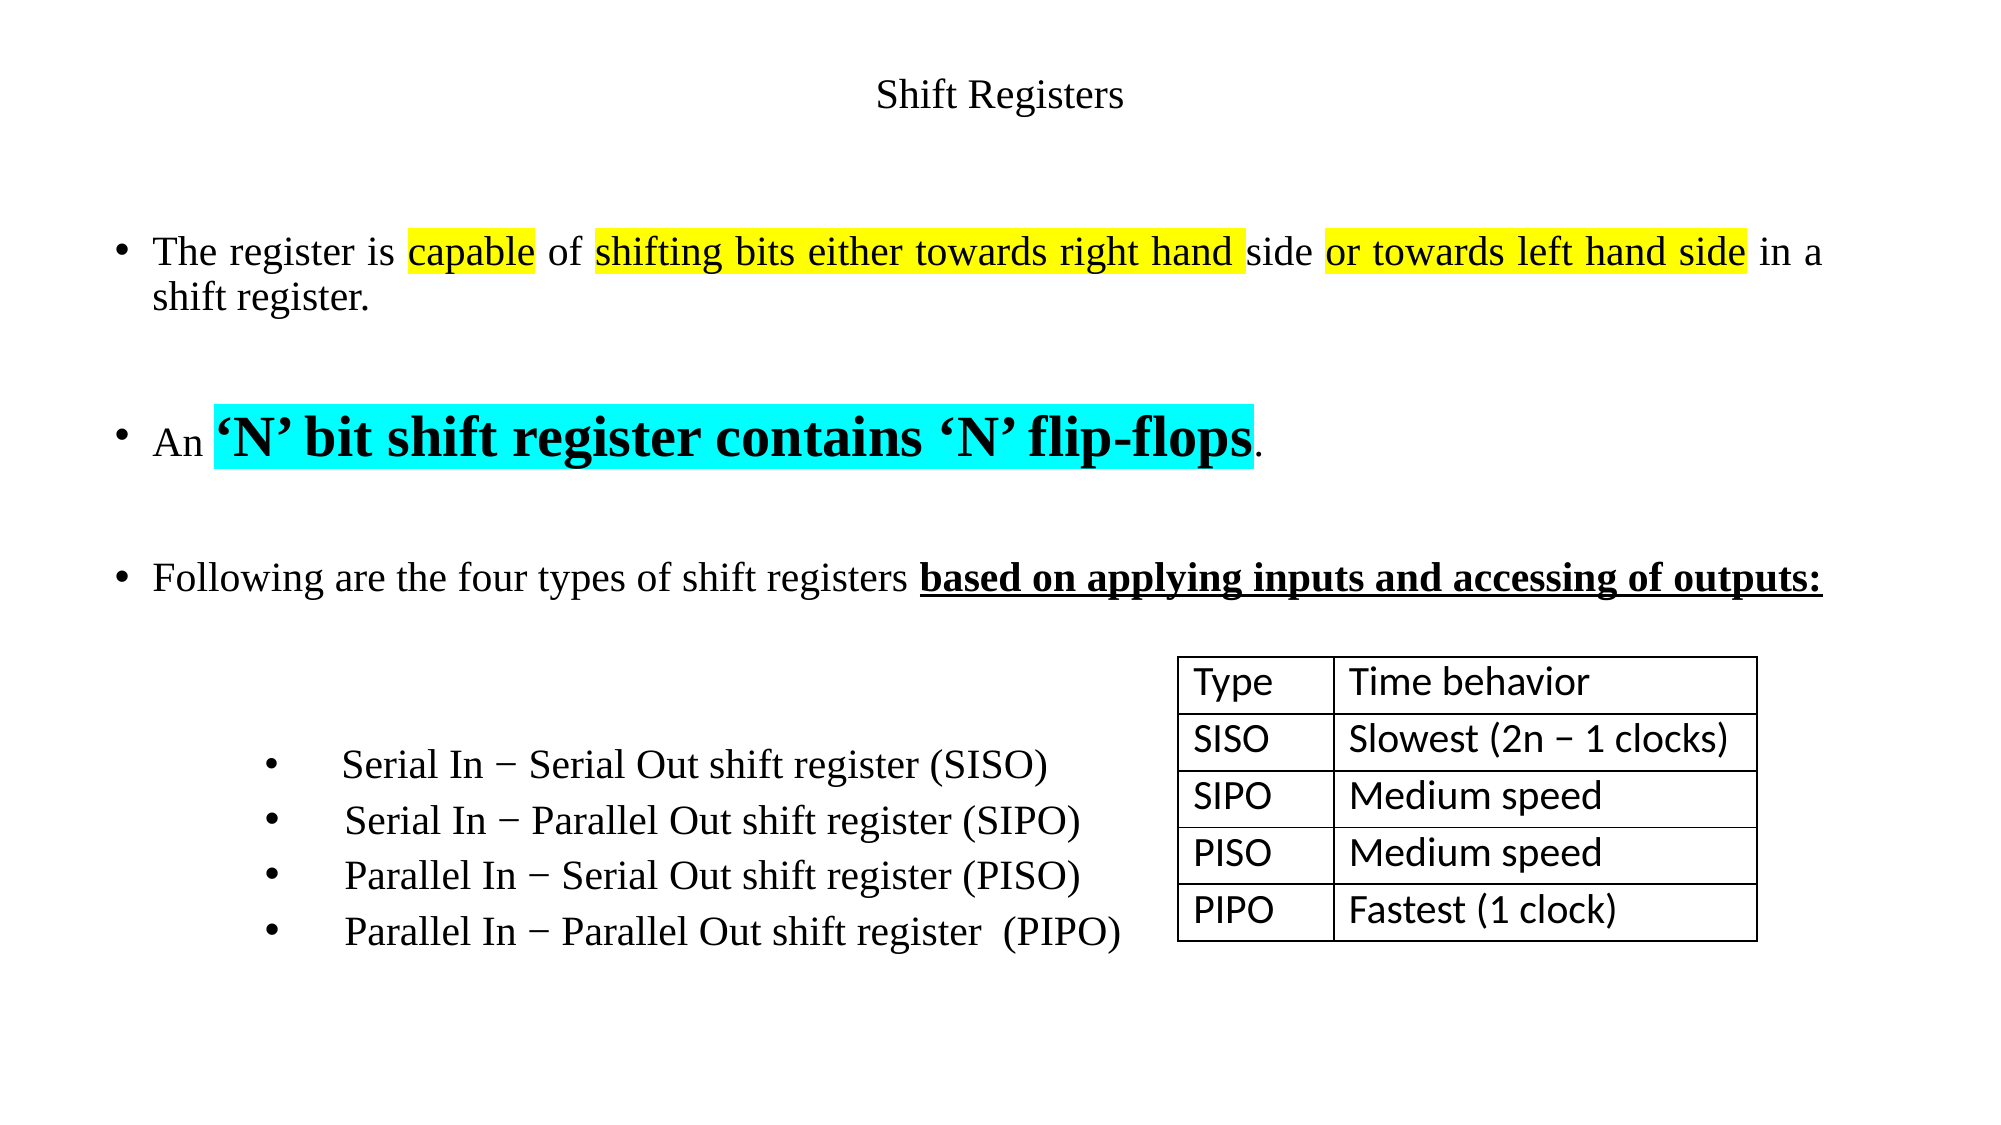

# Shift Registers
The register is capable of shifting bits either towards right hand side or towards left hand side in a  shift register.

An ‘N’ bit shift register contains ‘N’ flip-flops.

Following are the four types of shift registers based on applying inputs and accessing of outputs:

    Serial In − Serial Out shift register (SISO)
    Serial In − Parallel Out shift register (SIPO)
    Parallel In − Serial Out shift register (PISO)
    Parallel In − Parallel Out shift register  (PIPO)

| Type | Time behavior |
| --- | --- |
| SISO | Slowest (2n − 1 clocks) |
| SIPO | Medium speed |
| PISO | Medium speed |
| PIPO | Fastest (1 clock) |